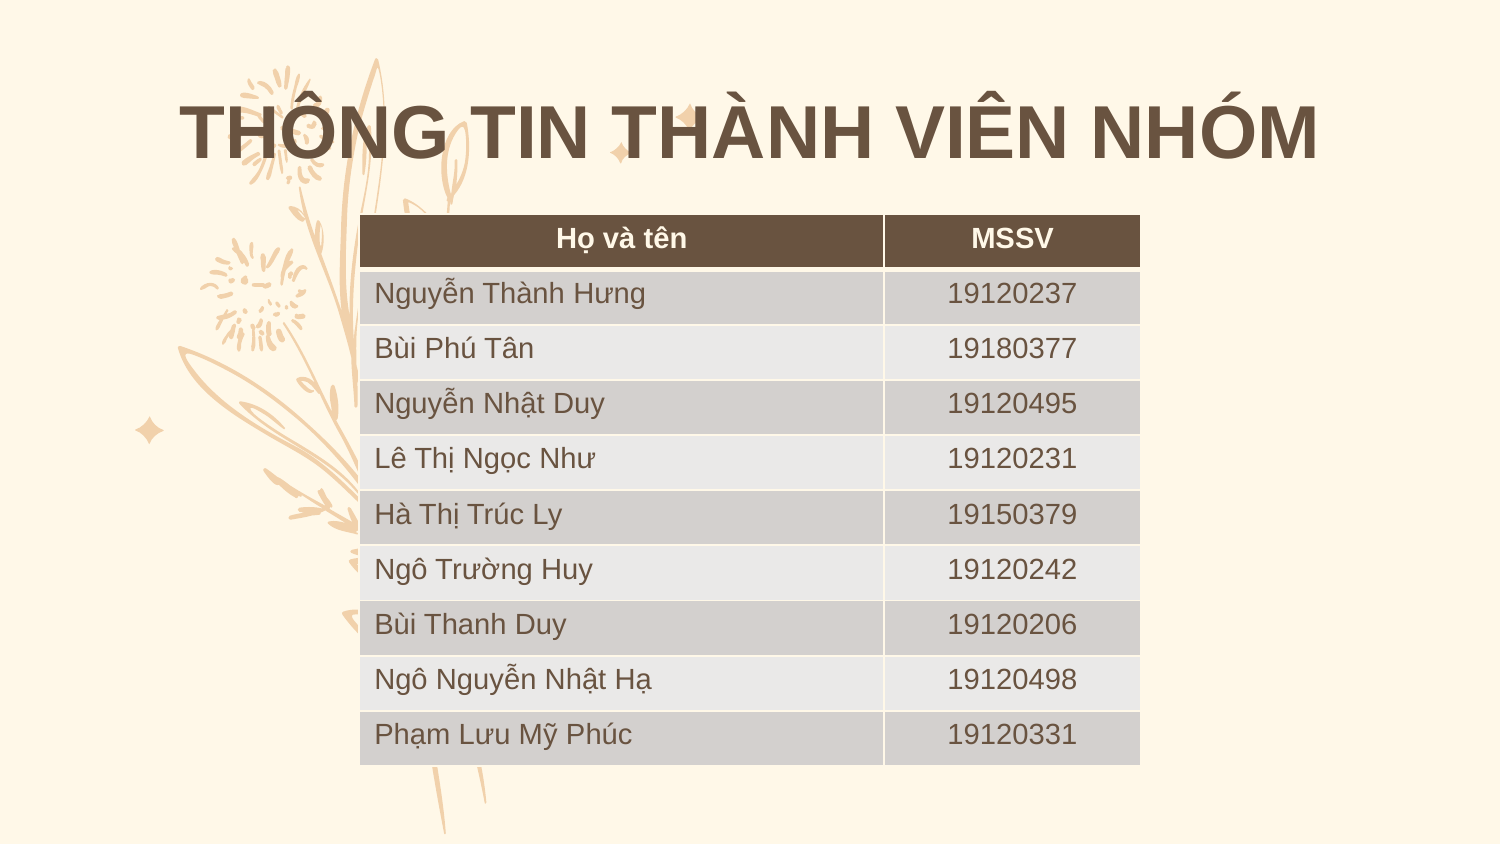

THÔNG TIN THÀNH VIÊN NHÓM
| Họ và tên | MSSV |
| --- | --- |
| Nguyễn Thành Hưng | 19120237 |
| Bùi Phú Tân | 19180377 |
| Nguyễn Nhật Duy | 19120495 |
| Lê Thị Ngọc Như | 19120231 |
| Hà Thị Trúc Ly | 19150379 |
| Ngô Trường Huy | 19120242 |
| Bùi Thanh Duy | 19120206 |
| Ngô Nguyễn Nhật Hạ | 19120498 |
| Phạm Lưu Mỹ Phúc | 19120331 |